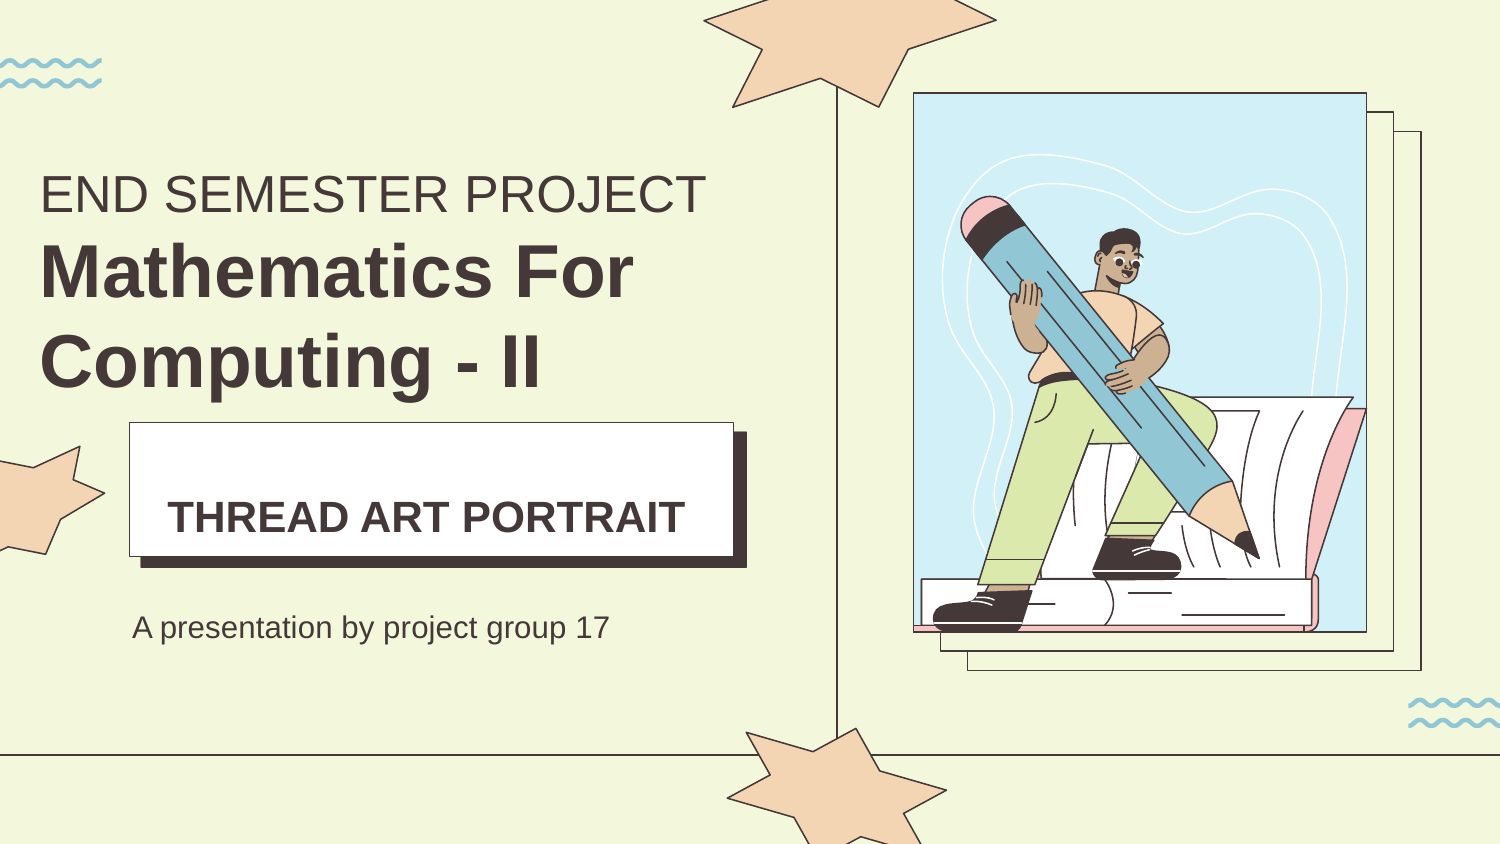

# END SEMESTER PROJECT Mathematics For Computing - II

THREAD ART PORTRAIT
A presentation by project group 17